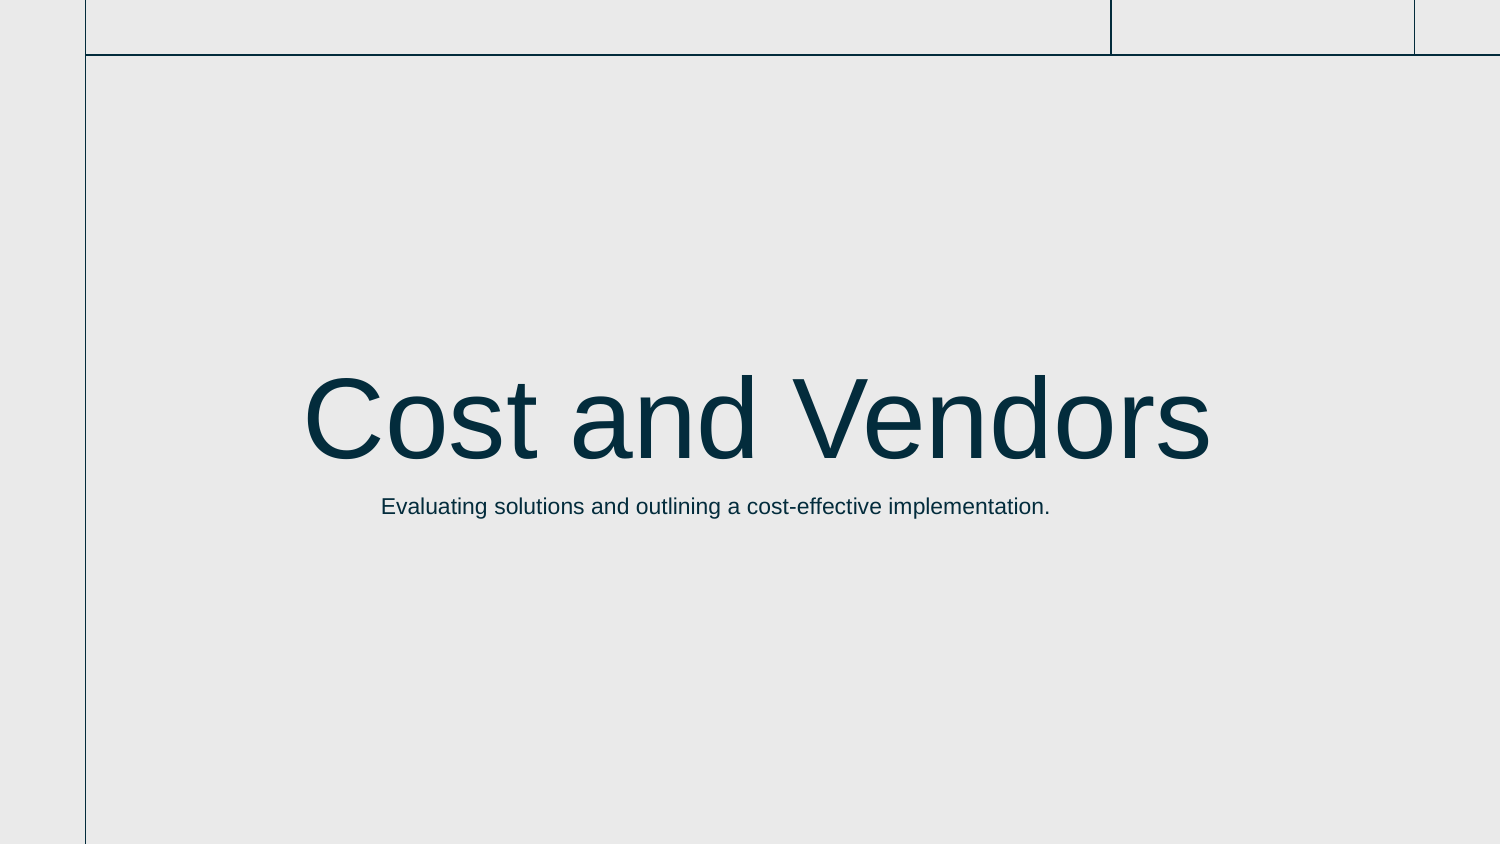

# Cost and Vendors

Evaluating solutions and outlining a cost-effective implementation.